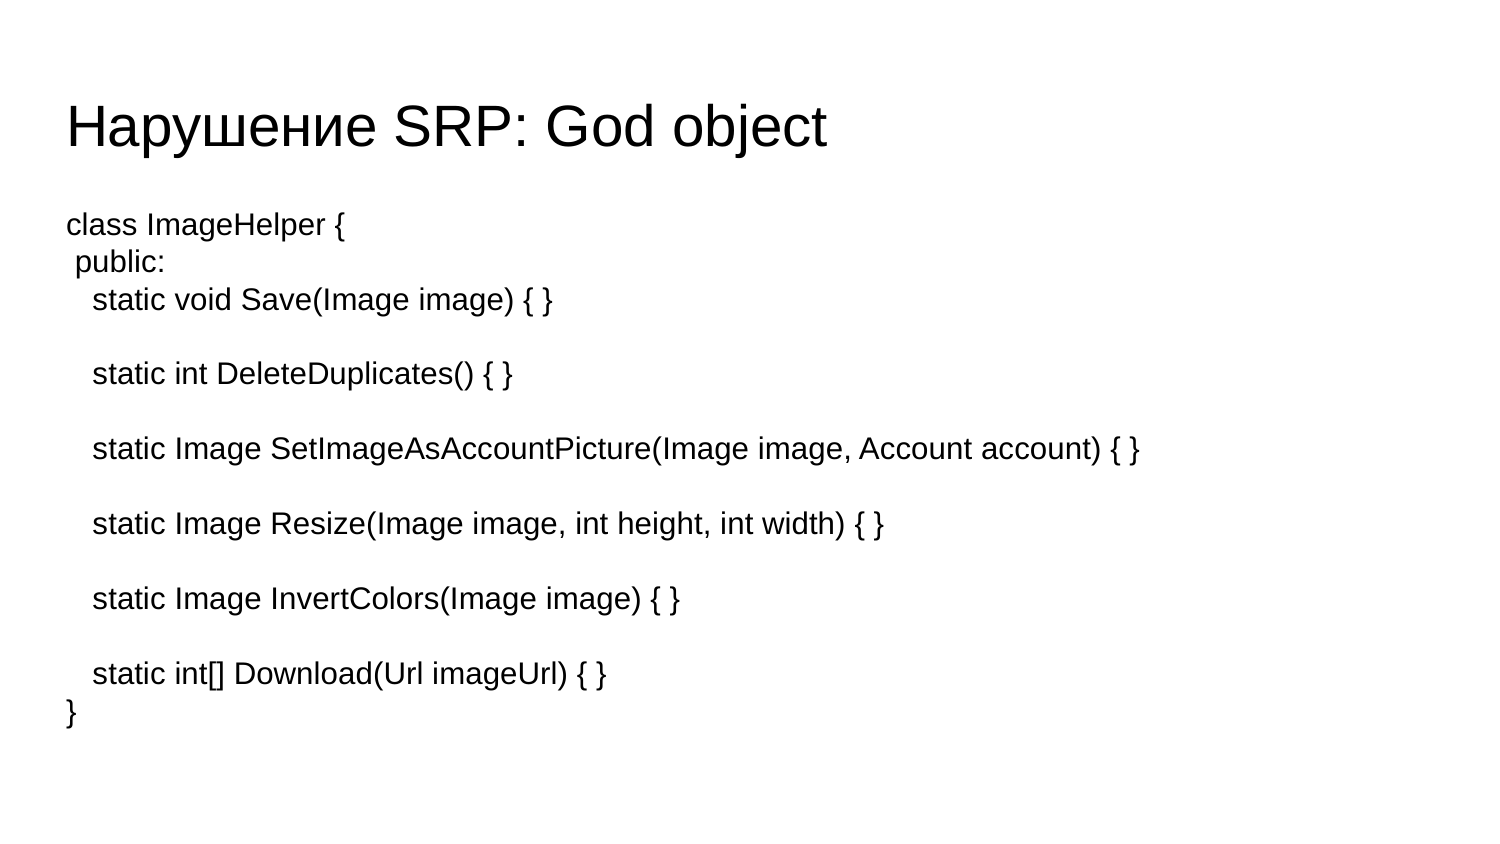

# Нарушение SRP: God object
class ImageHelper {
 public:
   static void Save(Image image) { }

   static int DeleteDuplicates() { }

   static Image SetImageAsAccountPicture(Image image, Account account) { }

   static Image Resize(Image image, int height, int width) { }

   static Image InvertColors(Image image) { }

   static int[] Download(Url imageUrl) { }
}